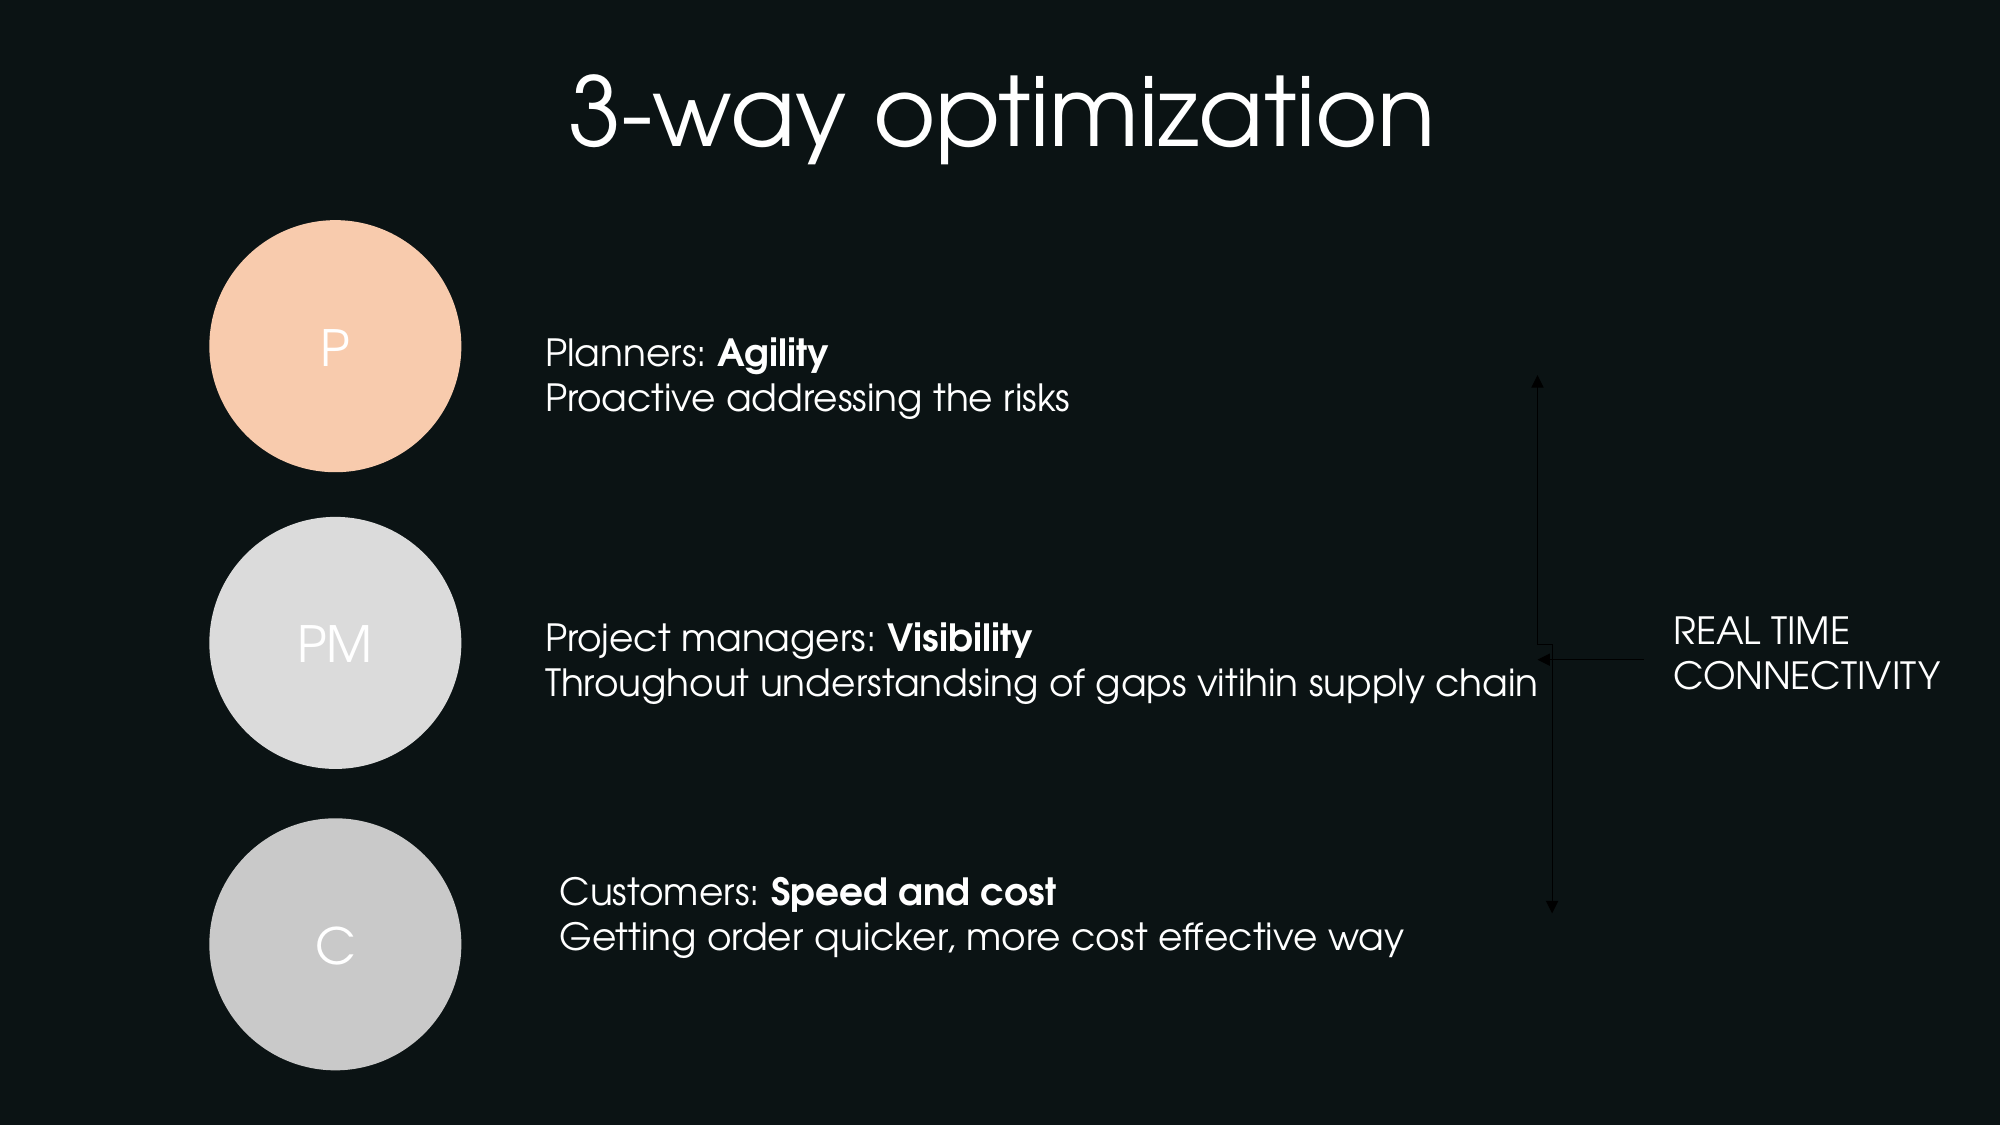

3-way optimization
P
Planners: Agility
Proactive addressing the risks
PM
REAL TIME CONNECTIVITY
Project managers: Visibility
Throughout understandsing of gaps vitihin supply chain
C
Customers: Speed and cost
Getting order quicker, more cost effective way